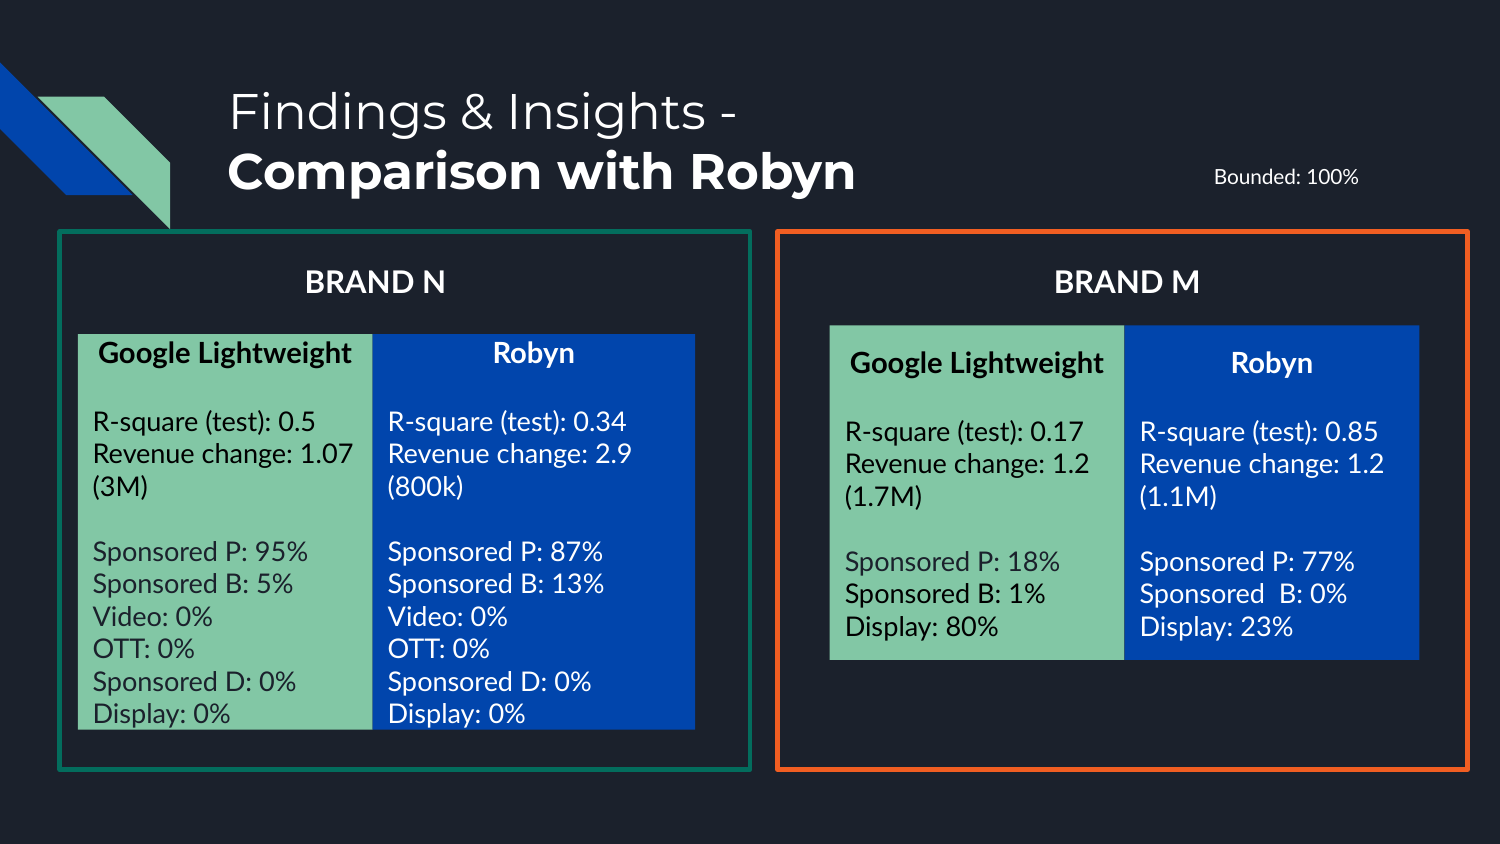

# Findings & Insights -
Comparison with Robyn
Bounded: 100%

BRAND N
BRAND M
Google Lightweight

R-square (test): 0.17
Revenue change: 1.2 (1.7M)

Sponsored P: 18%
Sponsored B: 1%
Display: 80%
Robyn

R-square (test): 0.85
Revenue change: 1.2 (1.1M)

Sponsored P: 77%
Sponsored  B: 0%
Display: 23%
Robyn

R-square (test): 0.34
Revenue change: 2.9 (800k)

Sponsored P: 87%
Sponsored B: 13%
Video: 0%
OTT: 0%
Sponsored D: 0%
Display: 0%
Google Lightweight

R-square (test): 0.5
Revenue change: 1.07 (3M)

Sponsored P: 95%
Sponsored B: 5%
Video: 0%
OTT: 0%
Sponsored D: 0%
Display: 0%